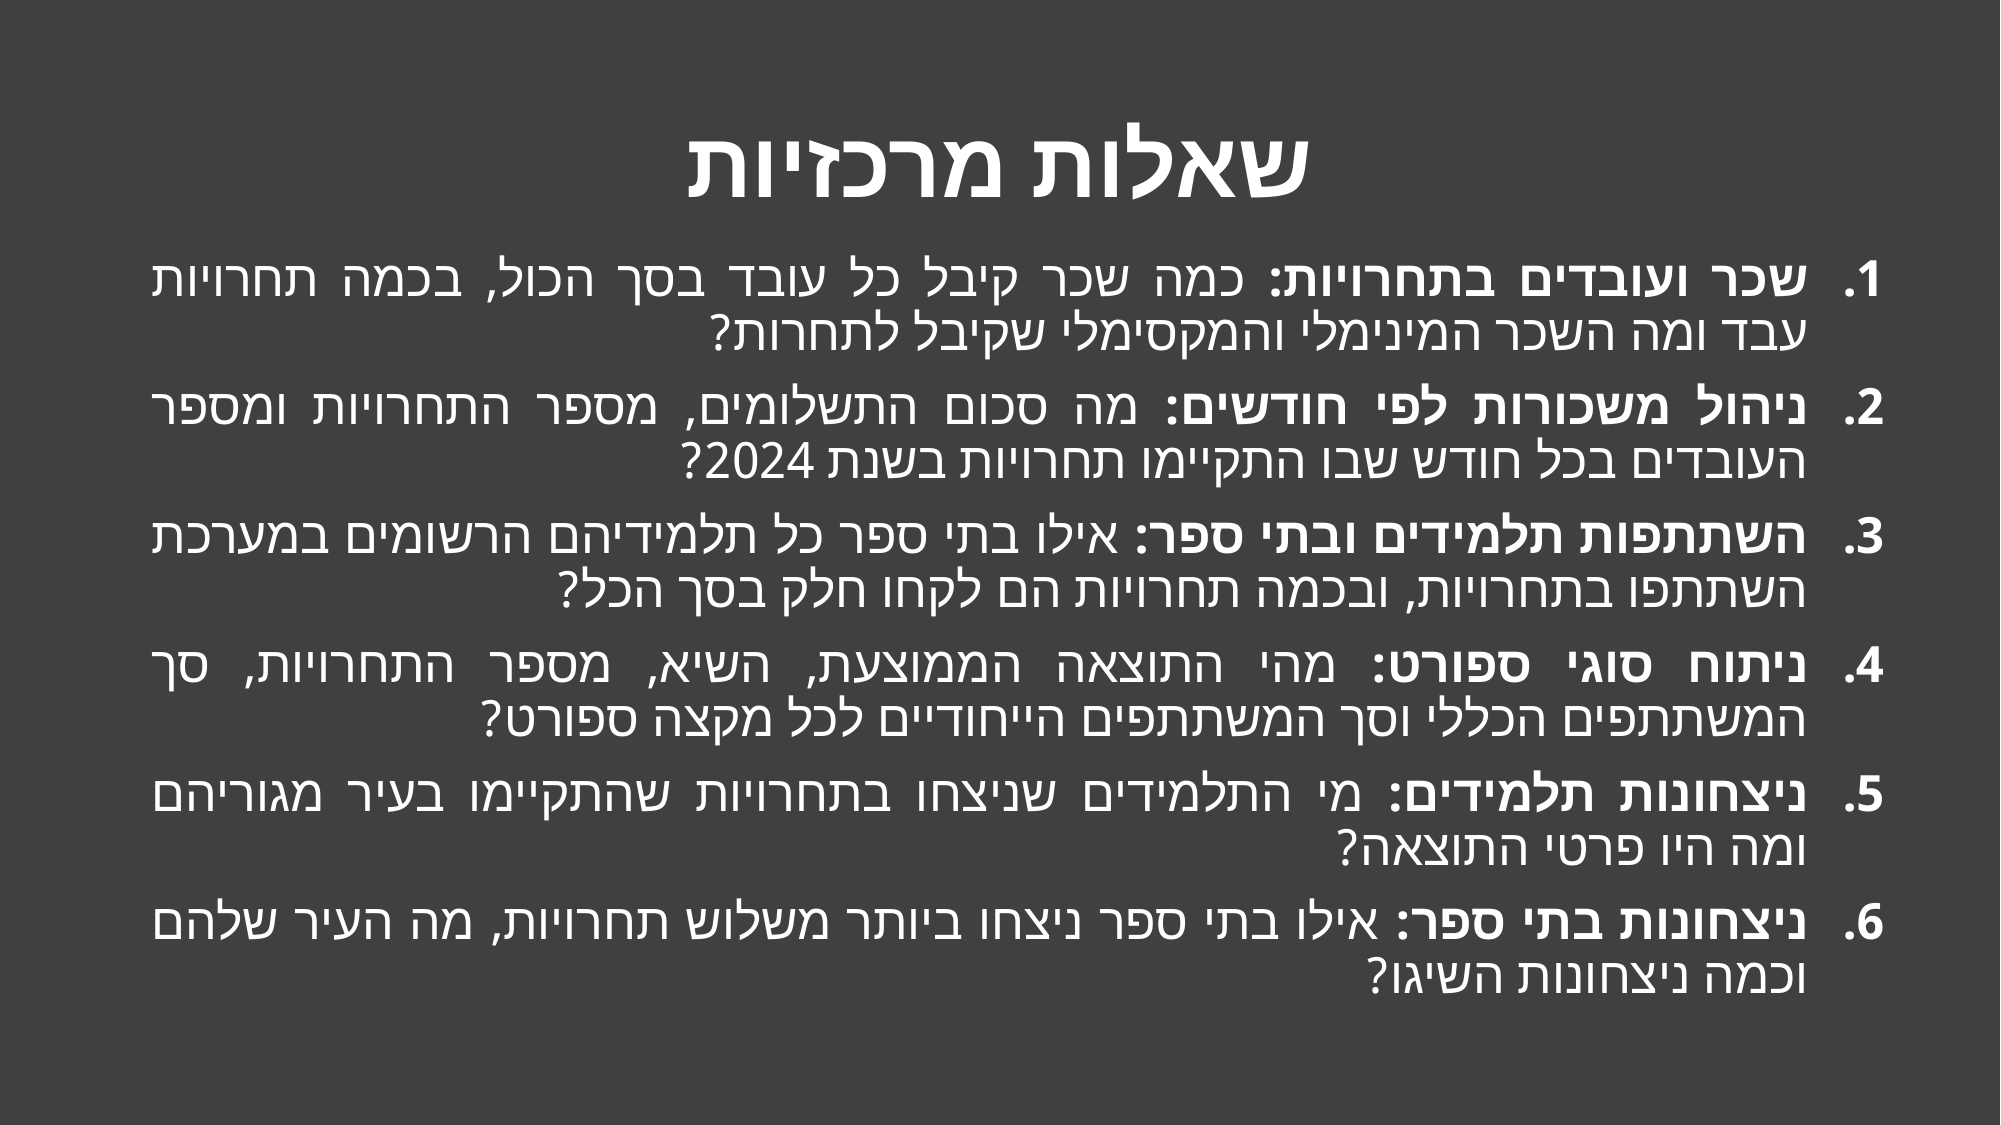

# שאלות מרכזיות
שכר ועובדים בתחרויות: כמה שכר קיבל כל עובד בסך הכול, בכמה תחרויות עבד ומה השכר המינימלי והמקסימלי שקיבל לתחרות?
ניהול משכורות לפי חודשים: מה סכום התשלומים, מספר התחרויות ומספר העובדים בכל חודש שבו התקיימו תחרויות בשנת 2024?
השתתפות תלמידים ובתי ספר: אילו בתי ספר כל תלמידיהם הרשומים במערכת השתתפו בתחרויות, ובכמה תחרויות הם לקחו חלק בסך הכל?
ניתוח סוגי ספורט: מהי התוצאה הממוצעת, השיא, מספר התחרויות, סך המשתתפים הכללי וסך המשתתפים הייחודיים לכל מקצה ספורט?
ניצחונות תלמידים: מי התלמידים שניצחו בתחרויות שהתקיימו בעיר מגוריהם ומה היו פרטי התוצאה?
ניצחונות בתי ספר: אילו בתי ספר ניצחו ביותר משלוש תחרויות, מה העיר שלהם וכמה ניצחונות השיגו?